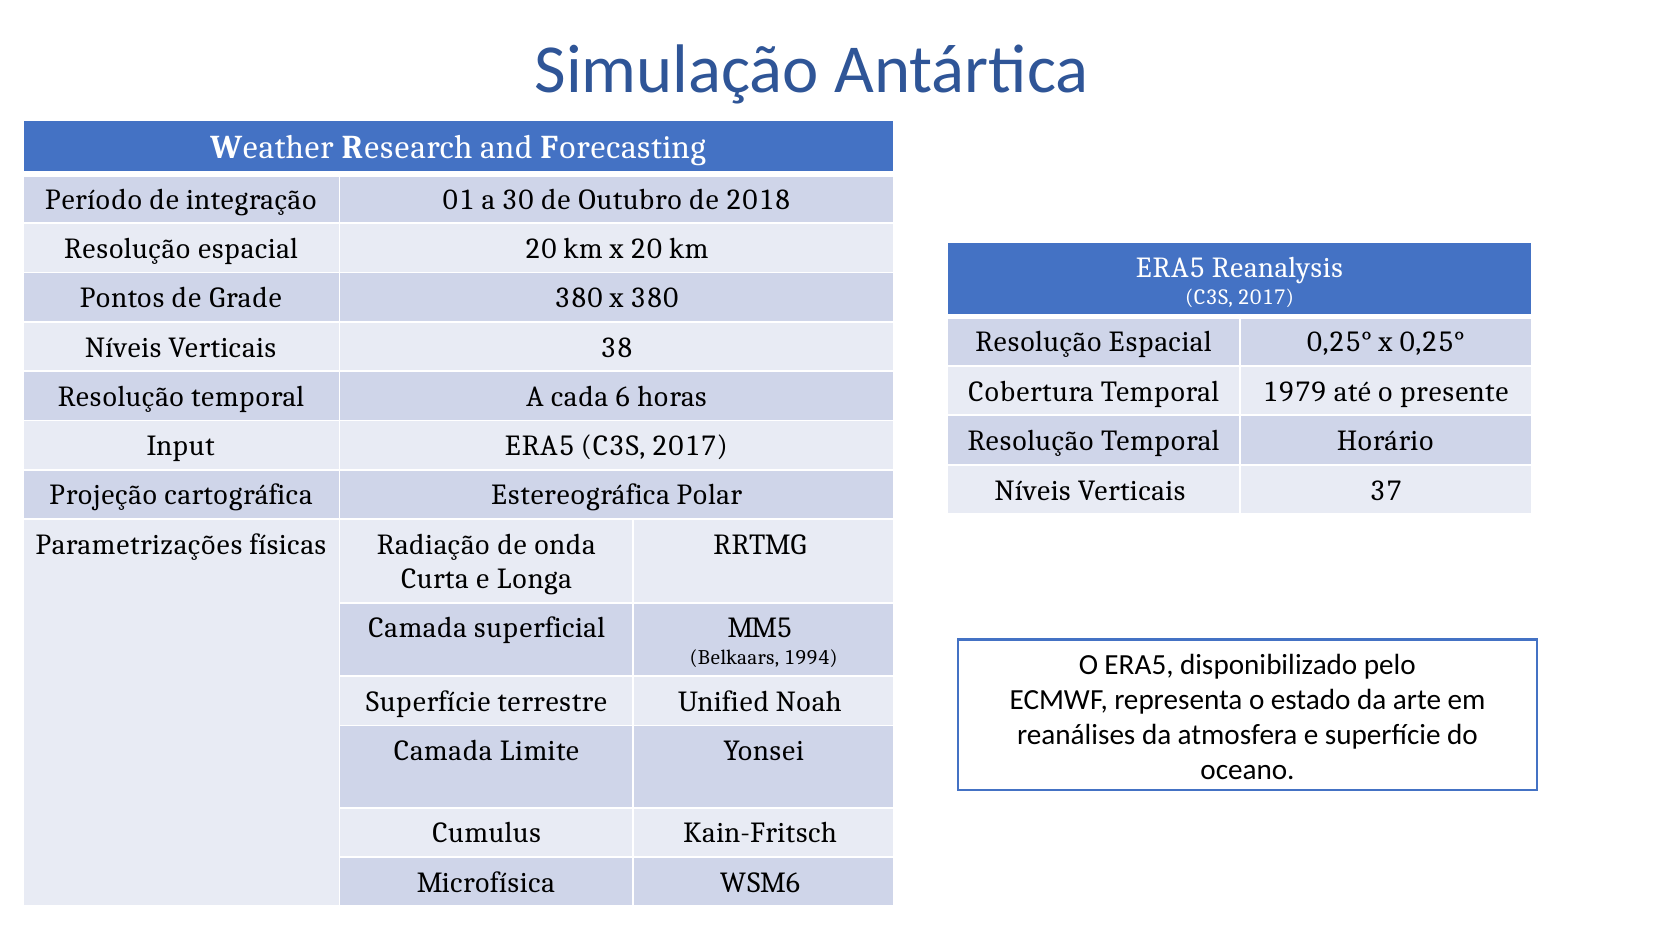

Simulação Antártica
| Weather Research and Forecasting |  |  |
| --- | --- | --- |
| Período de integração | 01 a 30 de Outubro de 2018 |  |
| Resolução espacial | 20 km x 20 km |  |
| Pontos de Grade | 380 x 380 |  |
| Níveis Verticais | 38 |  |
| Resolução temporal | A cada 6 horas |  |
| Input | ERA5 (C3S, 2017) |  |
| Projeção cartográfica | Estereográfica Polar |  |
| Parametrizações físicas | Radiação de onda Curta e Longa | RRTMG |
|  | Camada superficial | MM5  (Belkaars, 1994) |
|  | Superfície terrestre | Unified Noah |
|  | Camada Limite | Yonsei |
|  | Cumulus | Kain-Fritsch |
|  | Microfísica | WSM6 |
| ERA5 Reanalysis (C3S, 2017) |  |
| --- | --- |
| Resolução Espacial | 0,25° x 0,25° |
| Cobertura Temporal | 1979 até o presente |
| Resolução Temporal | Horário |
| Níveis Verticais | 37 |
O ERA5, disponibilizado pelo ECMWF, representa o estado da arte em reanálises da atmosfera e superfície do oceano.